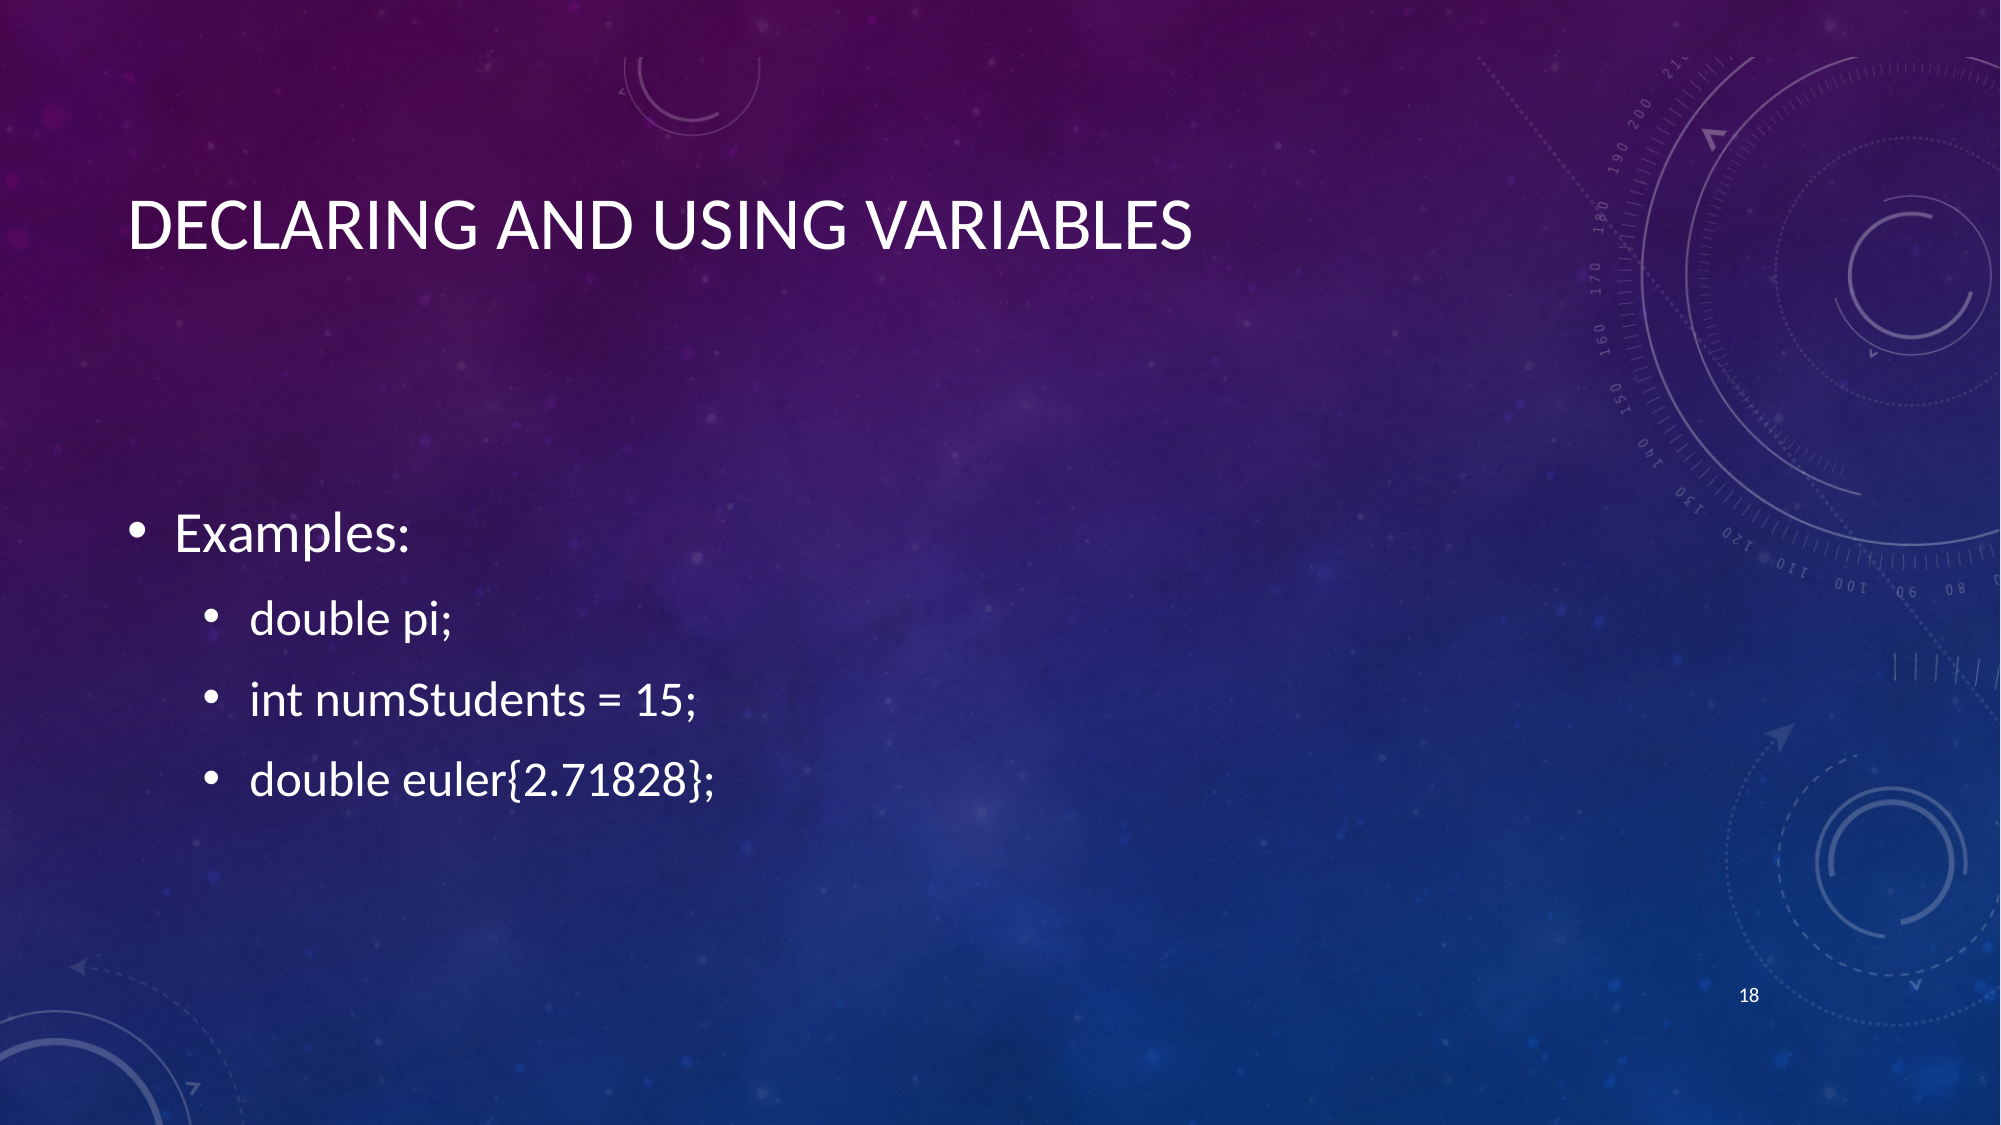

# Declaring and using variables
Examples:
double pi;
int numStudents = 15;
double euler{2.71828};
18